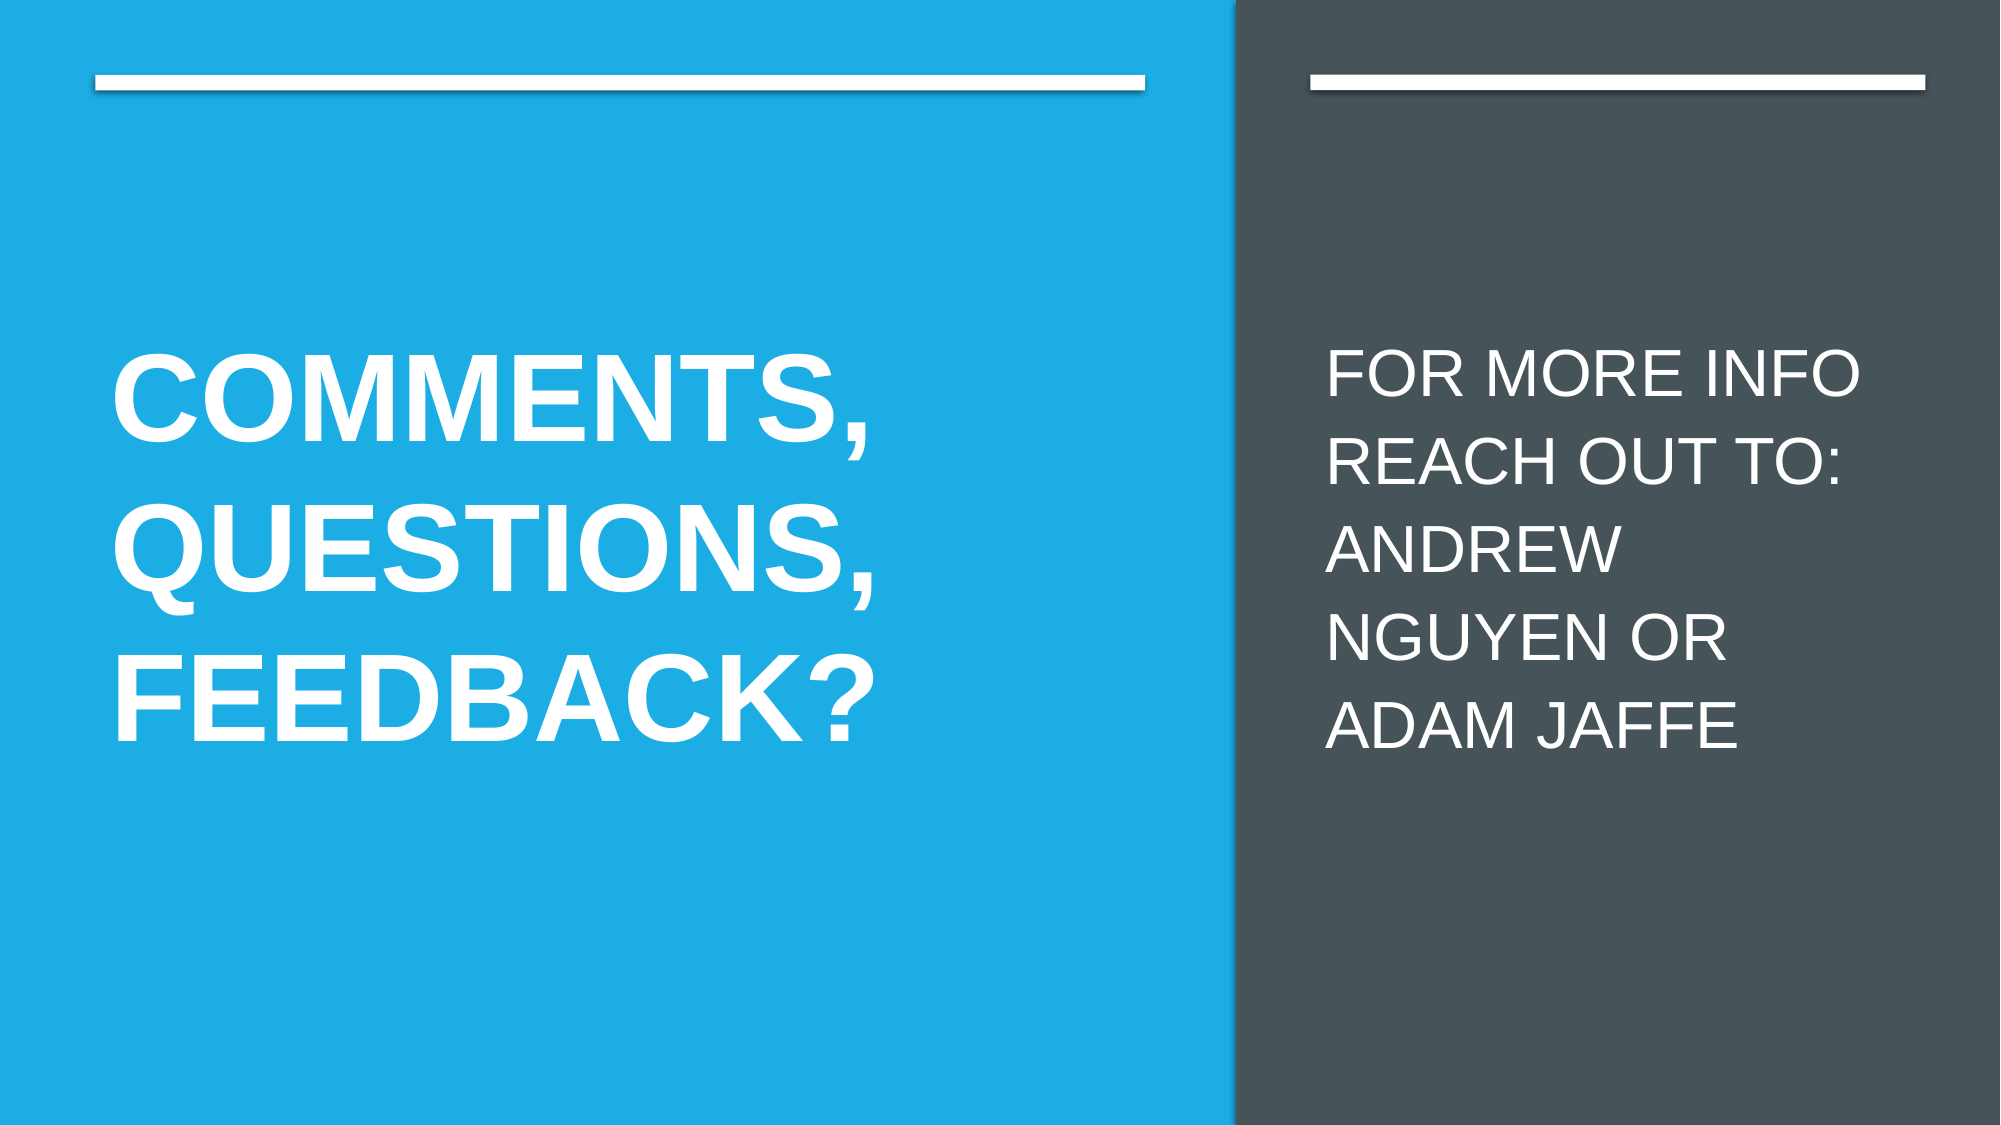

For more info reach out to: Andrew Nguyen or Adam Jaffe
# Comments, questions, feedback?